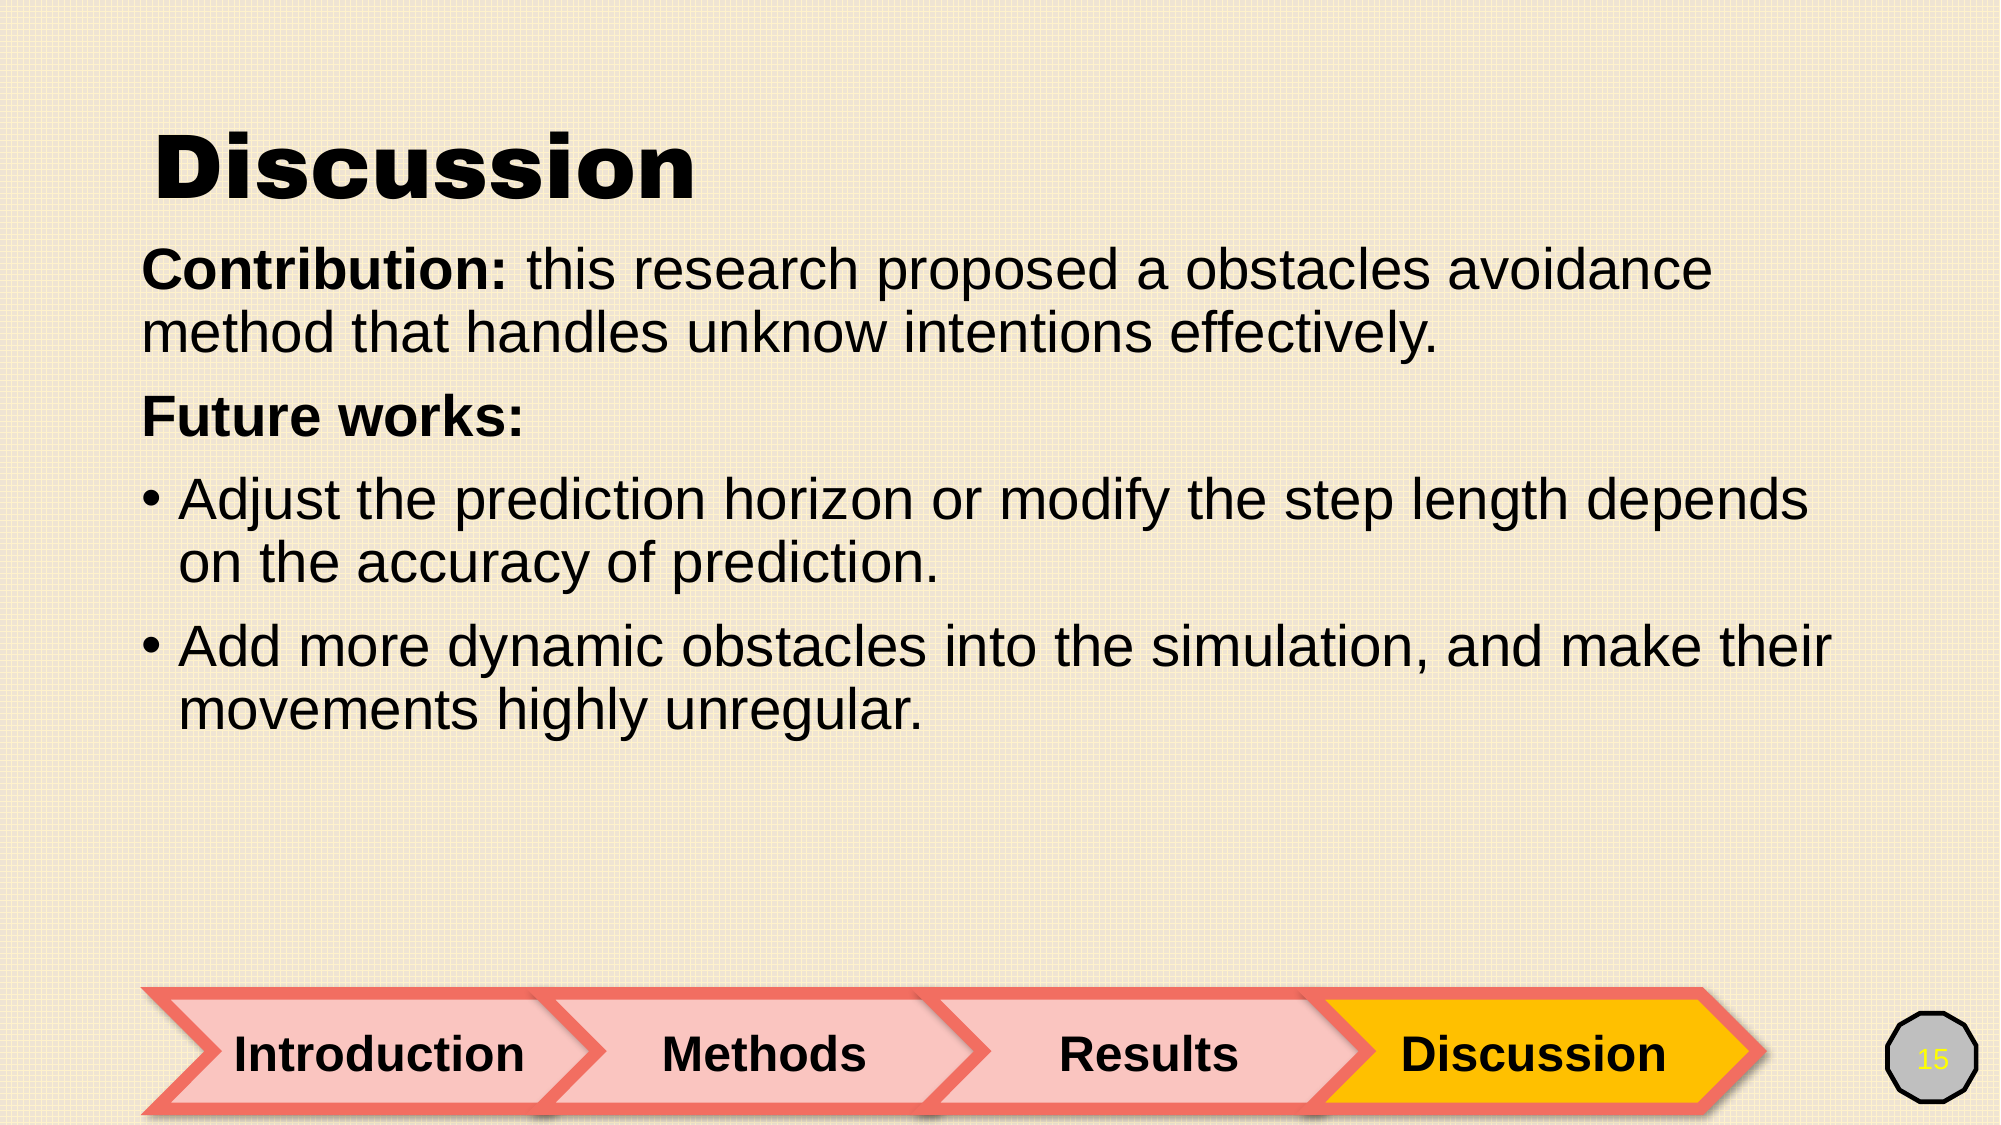

# Discussion
Contribution: this research proposed a obstacles avoidance method that handles unknow intentions effectively.
Future works:
Adjust the prediction horizon or modify the step length depends on the accuracy of prediction.
Add more dynamic obstacles into the simulation, and make their movements highly unregular.

Introduction
Methods
Results
Discussion
15